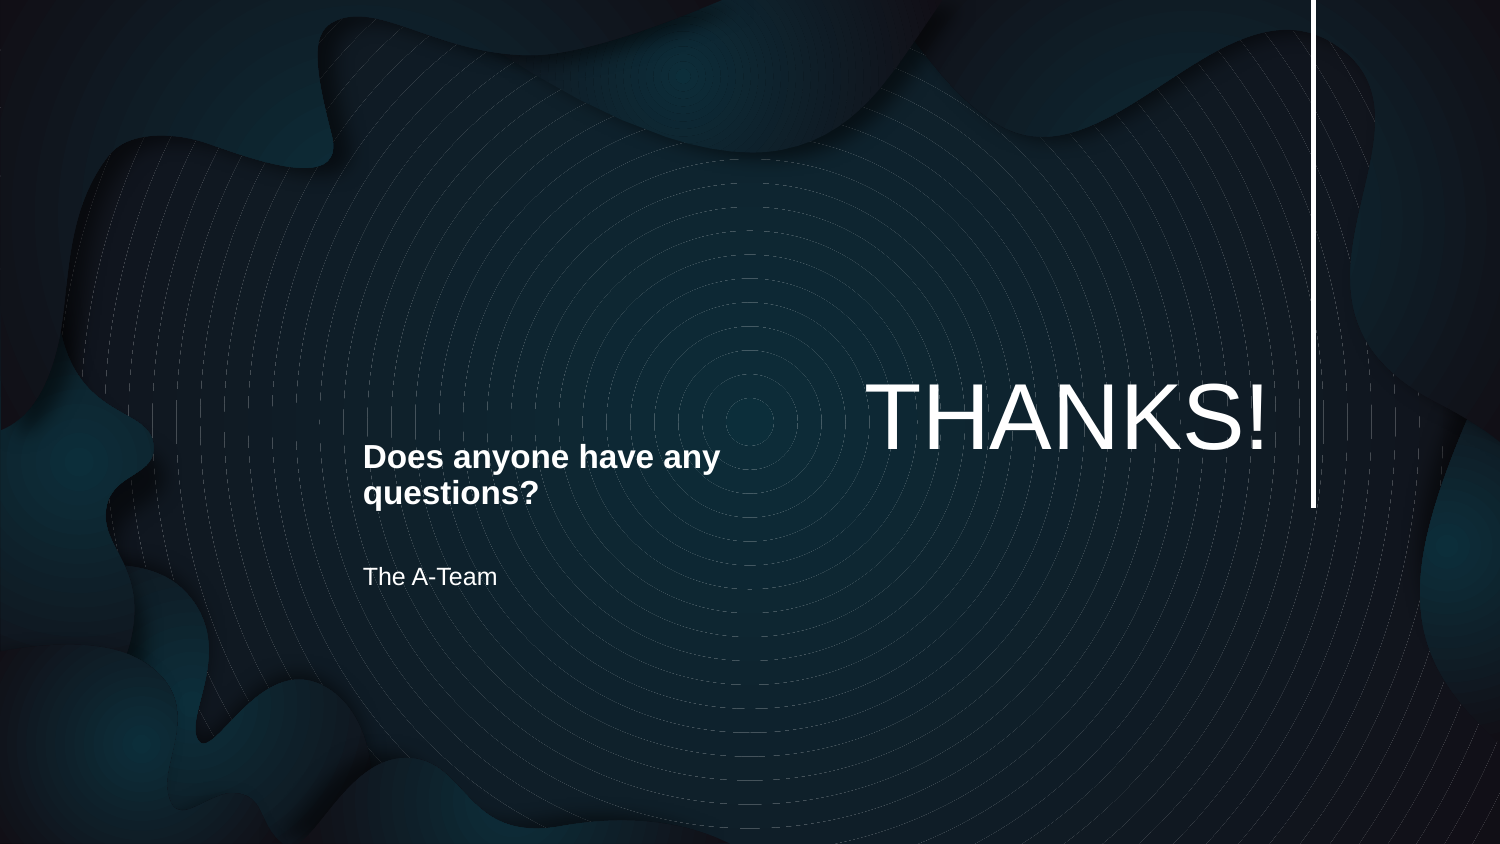

THANKS!
Does anyone have any questions?

The A-Team